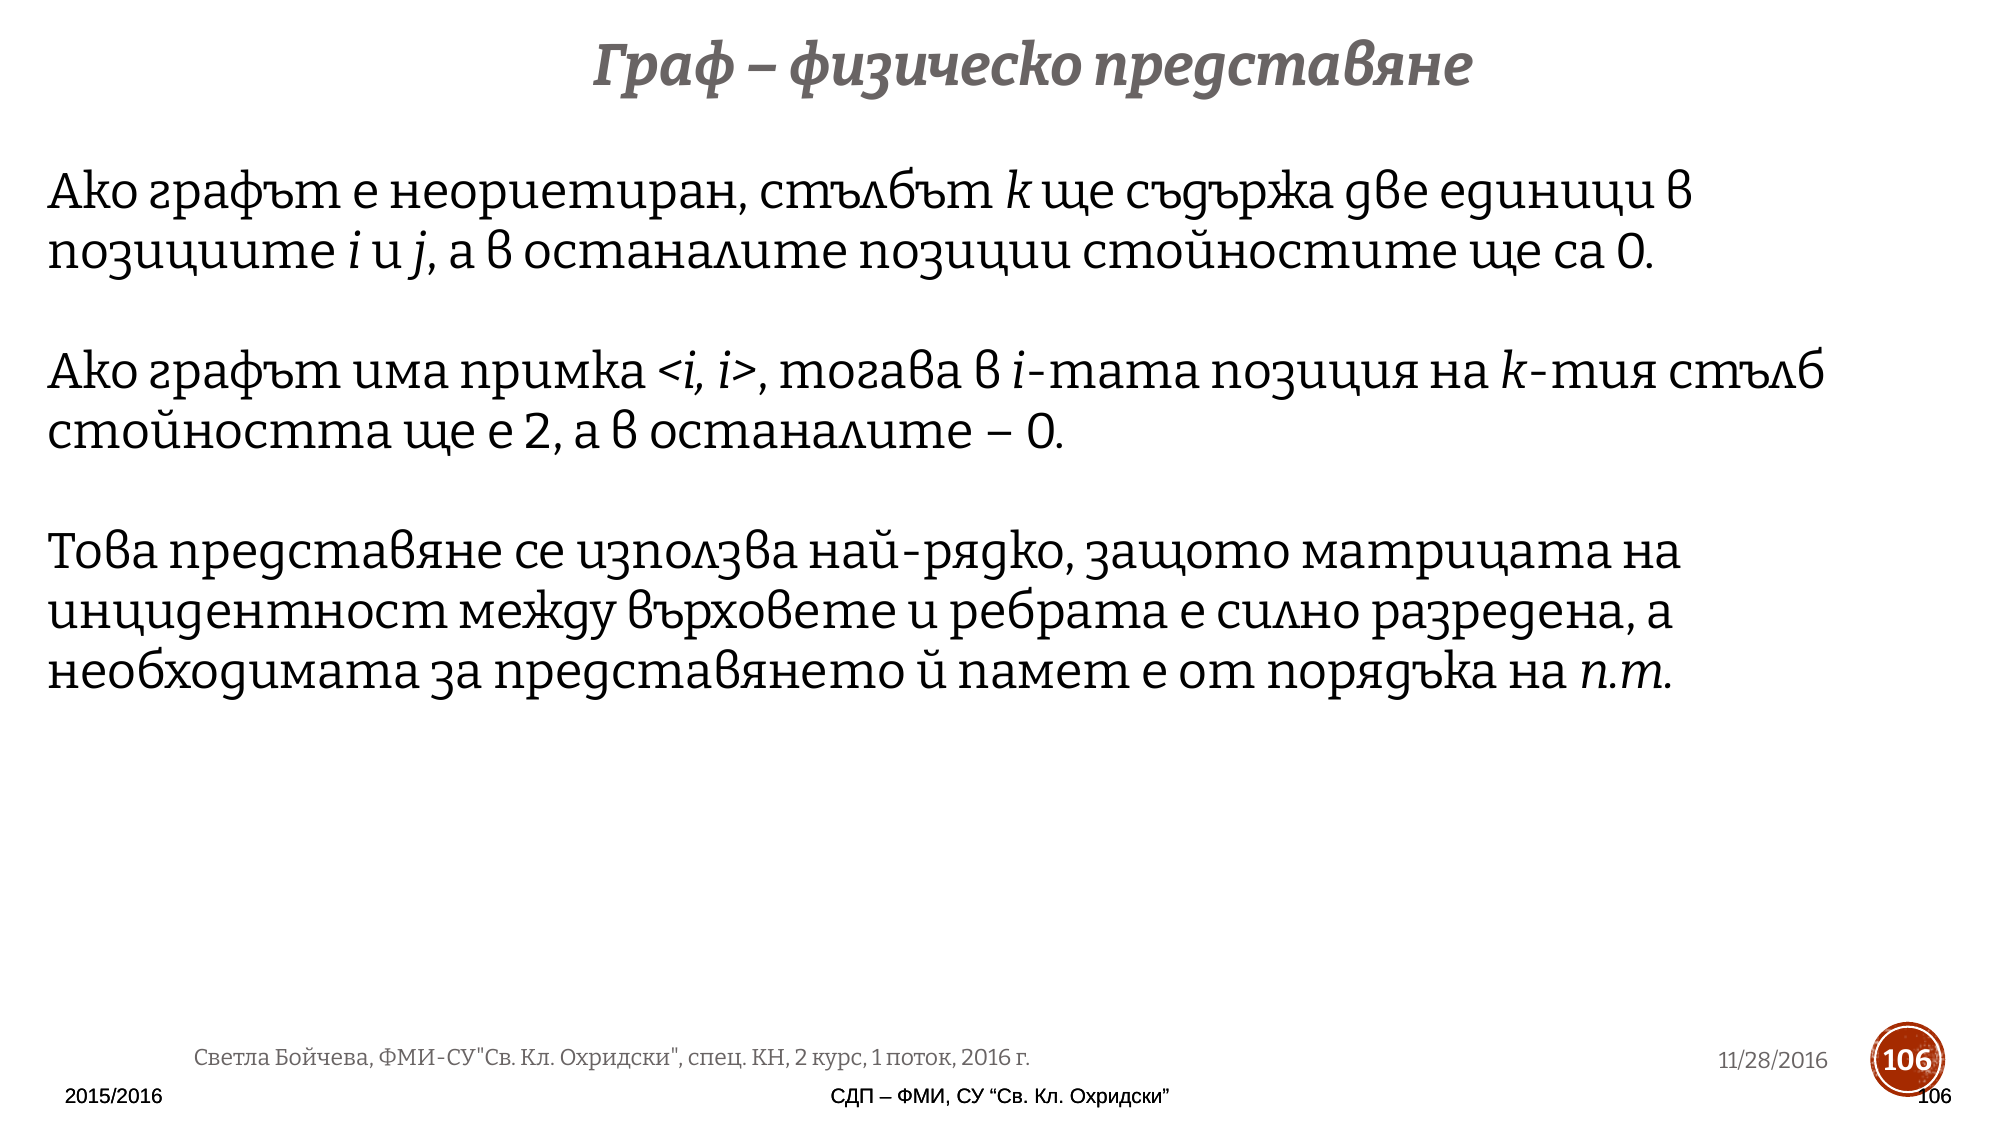

Граф – физическо представяне
Ако графът е неориетиран, стълбът k ще съдържа две единици в позициите i и j, а в останалите позиции стойностите ще са 0.

Ако графът има примка <i, i>, тогава в i-тата позиция на k-тия стълб стойността ще е 2, а в останалите – 0.

Това представяне се използва най-рядко, защото матрицата на инцидентност между върховете и ребрата е силно разредена, а необходимата за представянето й памет е от порядъка на n.m.

Светла Бойчева, ФМИ-СУ"Св. Кл. Охридски", спец. КН, 2 курс, 1 поток, 2016 г.
11/28/2016
106
2015/2016
2015/2016
СДП – ФМИ, СУ “Св. Кл. Охридски”
СДП – ФМИ, СУ “Св. Кл. Охридски”
106
106